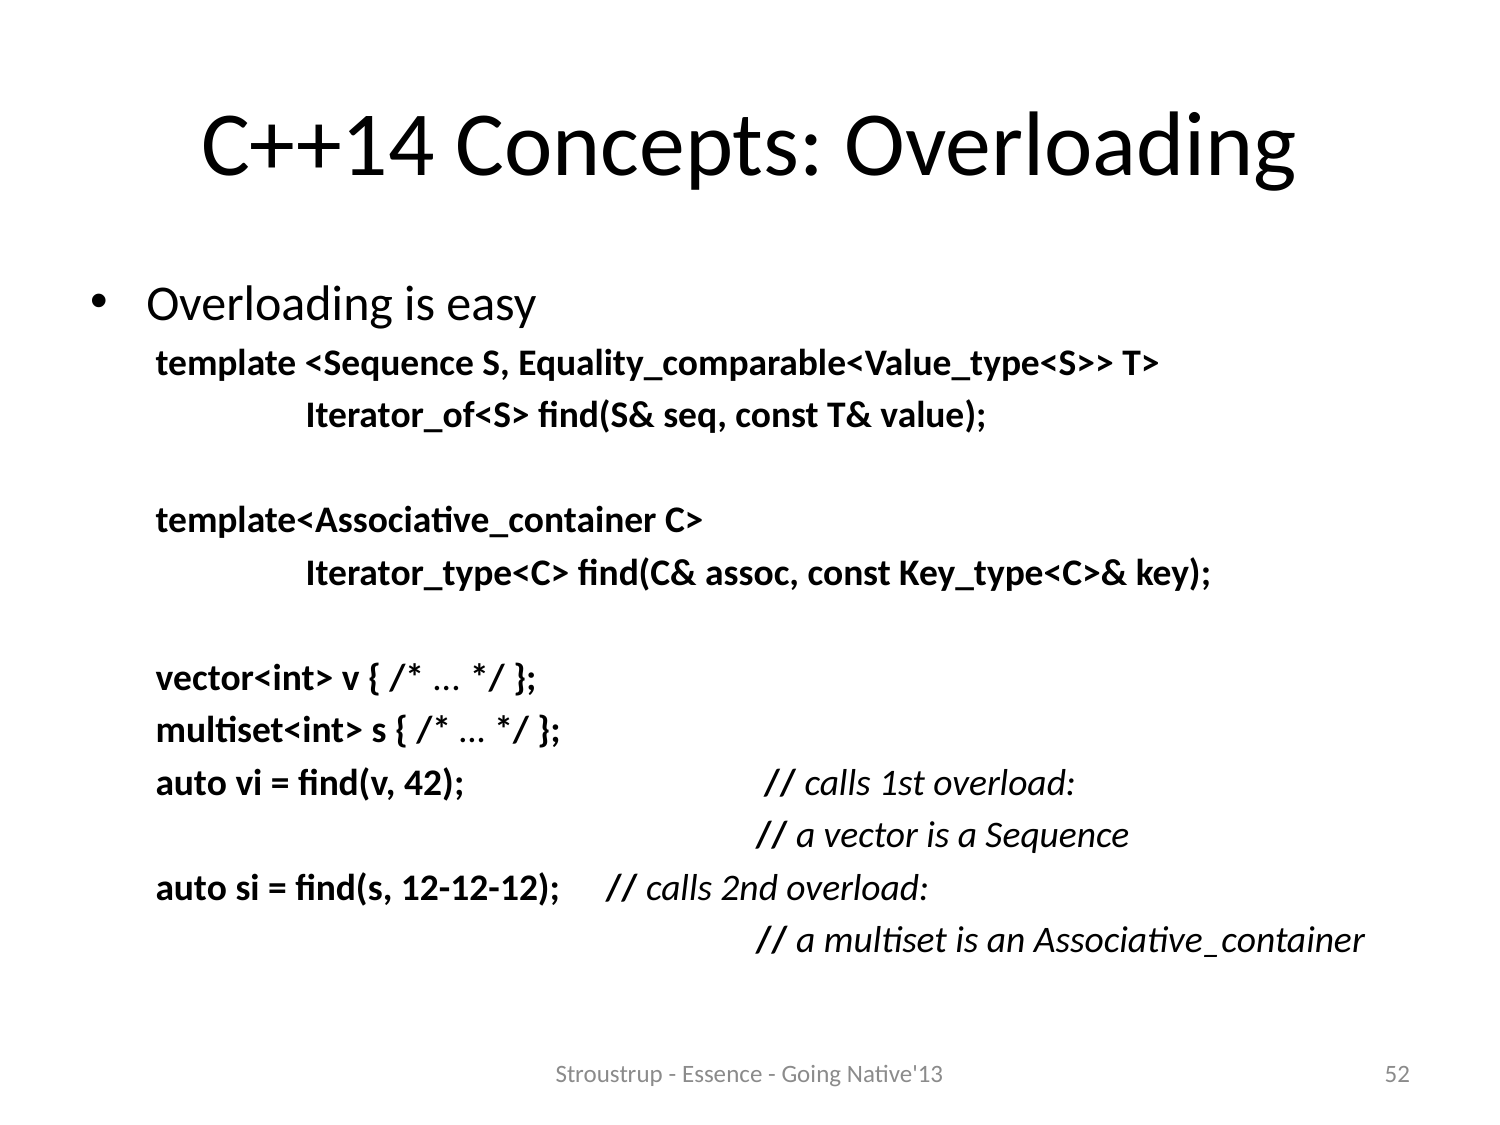

# C++14 Concepts: Overloading
Overloading is easy
template <Sequence S, Equality_comparable<Value_type<S>> T>
	Iterator_of<S> find(S& seq, const T& value);

template<Associative_container C>
	Iterator_type<C> find(C& assoc, const Key_type<C>& key);

vector<int> v { /* ... */ };
multiset<int> s { /* … */ };
auto vi = find(v, 42);		 // calls 1st overload:
				// a vector is a Sequence
auto si = find(s, 12-12-12);	// calls 2nd overload:
				// a multiset is an Associative_container
Stroustrup - Essence - Going Native'13
52